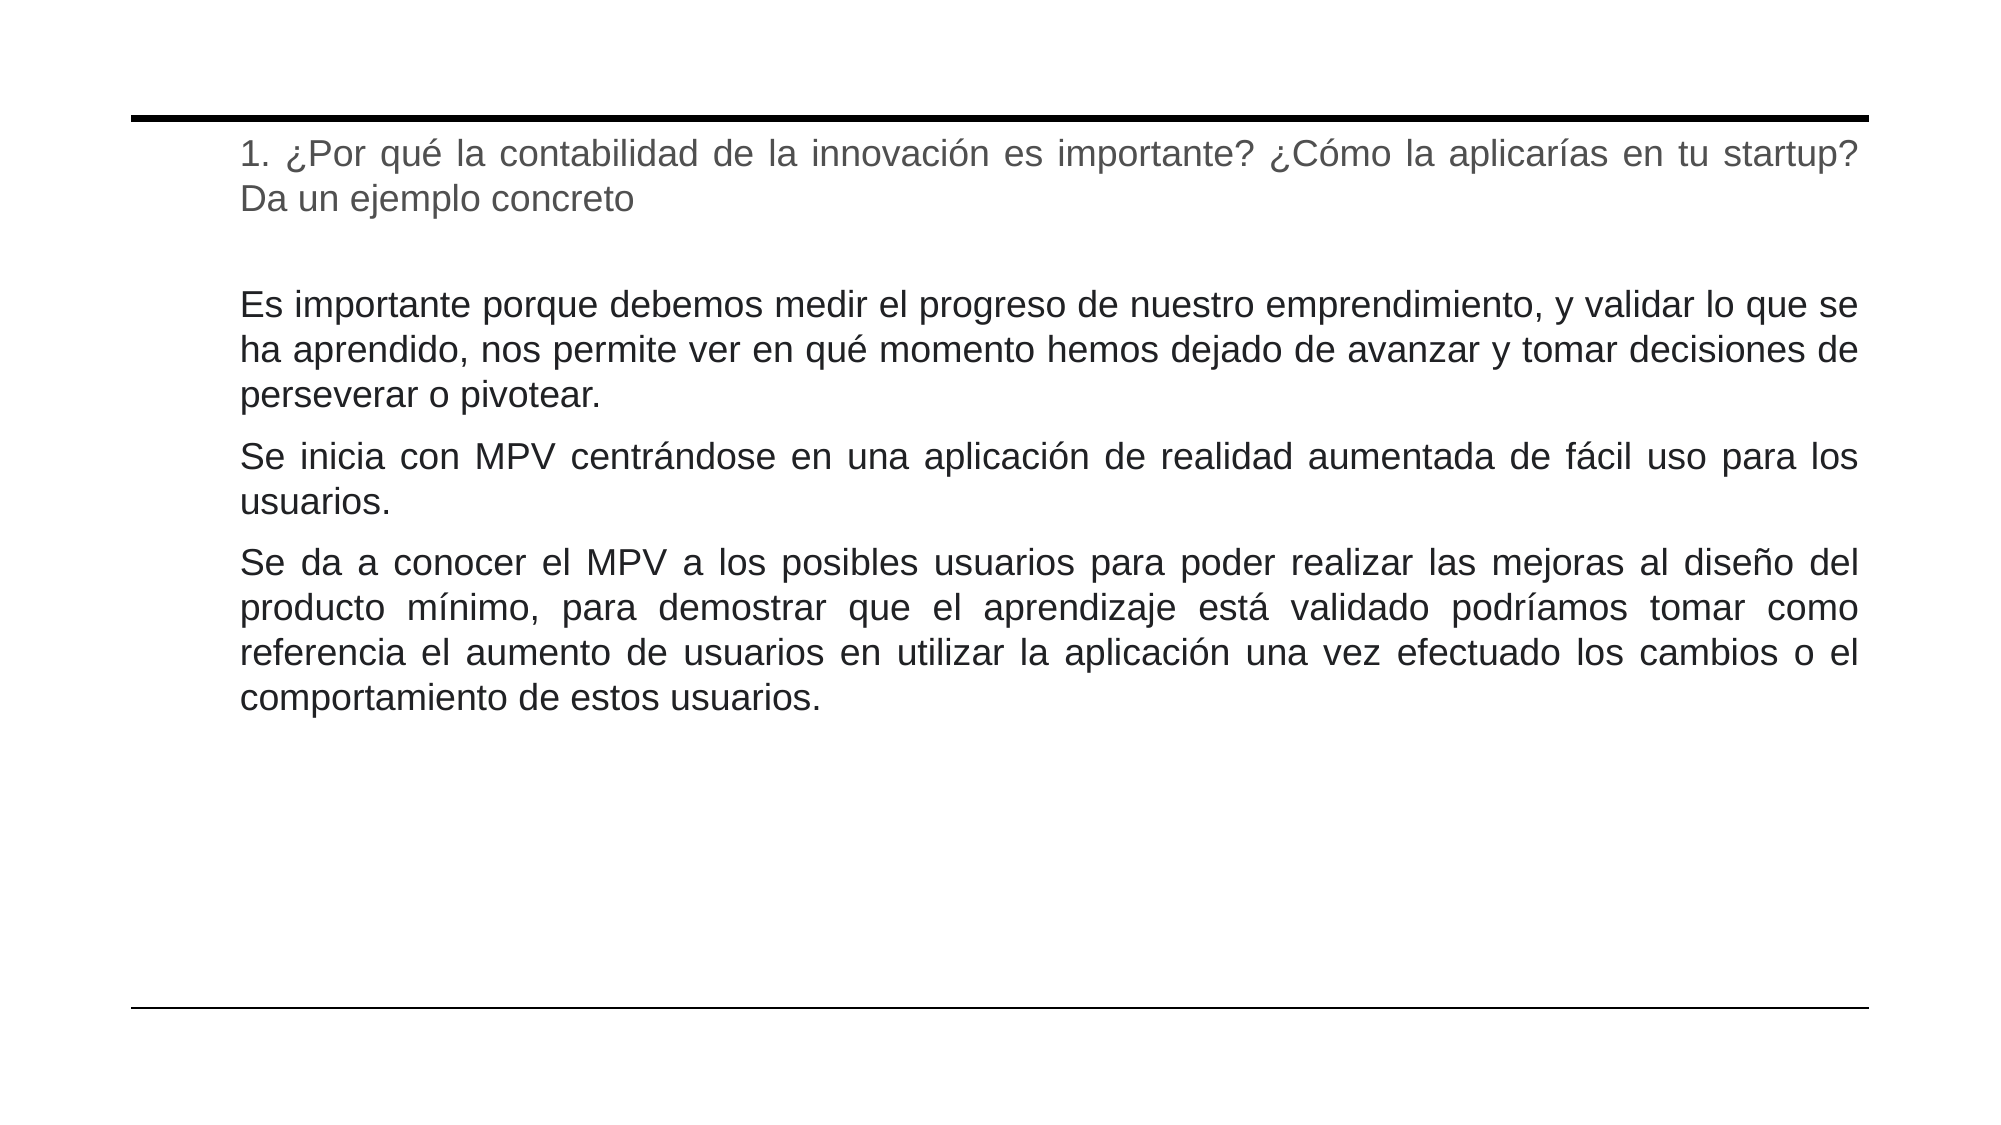

1. ¿Por qué la contabilidad de la innovación es importante? ¿Cómo la aplicarías en tu startup? Da un ejemplo concreto

Es importante porque debemos medir el progreso de nuestro emprendimiento, y validar lo que se ha aprendido, nos permite ver en qué momento hemos dejado de avanzar y tomar decisiones de perseverar o pivotear.
Se inicia con MPV centrándose en una aplicación de realidad aumentada de fácil uso para los usuarios.
Se da a conocer el MPV a los posibles usuarios para poder realizar las mejoras al diseño del producto mínimo, para demostrar que el aprendizaje está validado podríamos tomar como referencia el aumento de usuarios en utilizar la aplicación una vez efectuado los cambios o el comportamiento de estos usuarios.